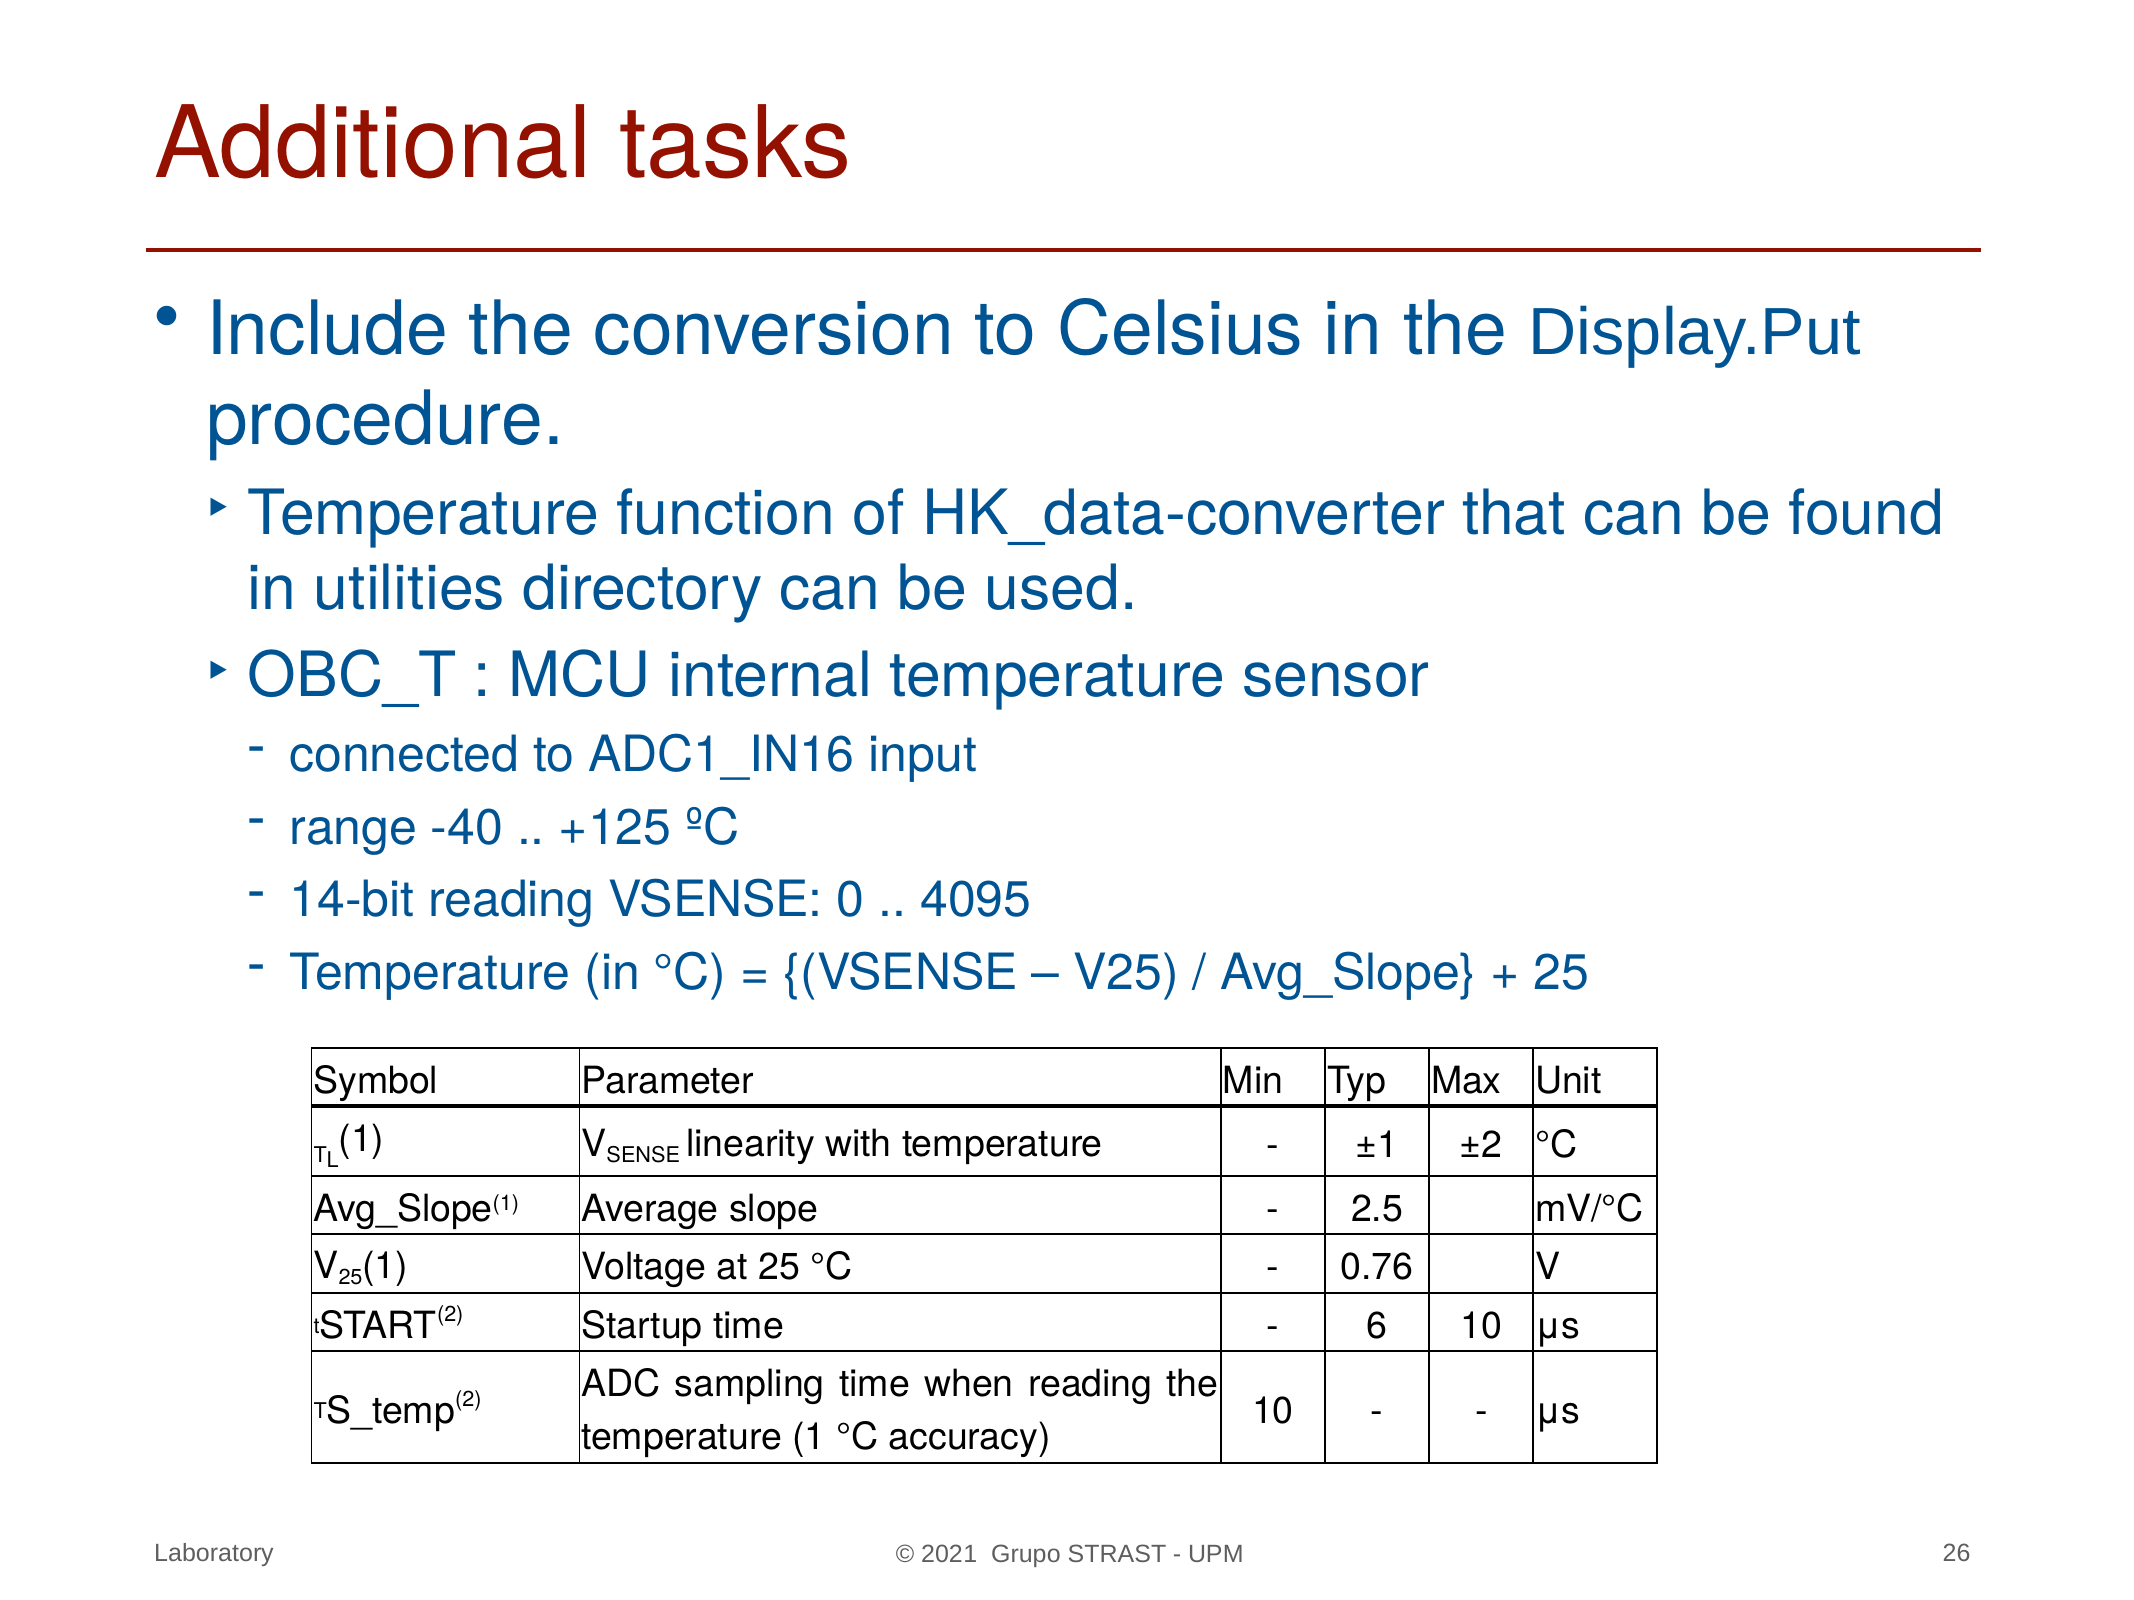

# Additional tasks
Include the conversion to Celsius in the Display.Put procedure.
Temperature function of HK_data-converter that can be found in utilities directory can be used.
OBC_T : MCU internal temperature sensor
connected to ADC1_IN16 input
range -40 .. +125 ºC
14-bit reading VSENSE: 0 .. 4095
Temperature (in °C) = {(VSENSE – V25) / Avg_Slope} + 25
| Symbol | Parameter | Min | Typ | Max | Unit |
| --- | --- | --- | --- | --- | --- |
| TL(1) | VSENSE linearity with temperature | - | ±1 | ±2 | °C |
| Avg\_Slope(1) | Average slope | - | 2.5 |  | mV/°C |
| V25(1) | Voltage at 25 °C | - | 0.76 |  | V |
| tSTART(2) | Startup time | - | 6 | 10 | μs |
| TS\_temp(2) | ADC sampling time when reading the temperature (1 °C accuracy) | 10 | - | - | μs |
Laboratory
26